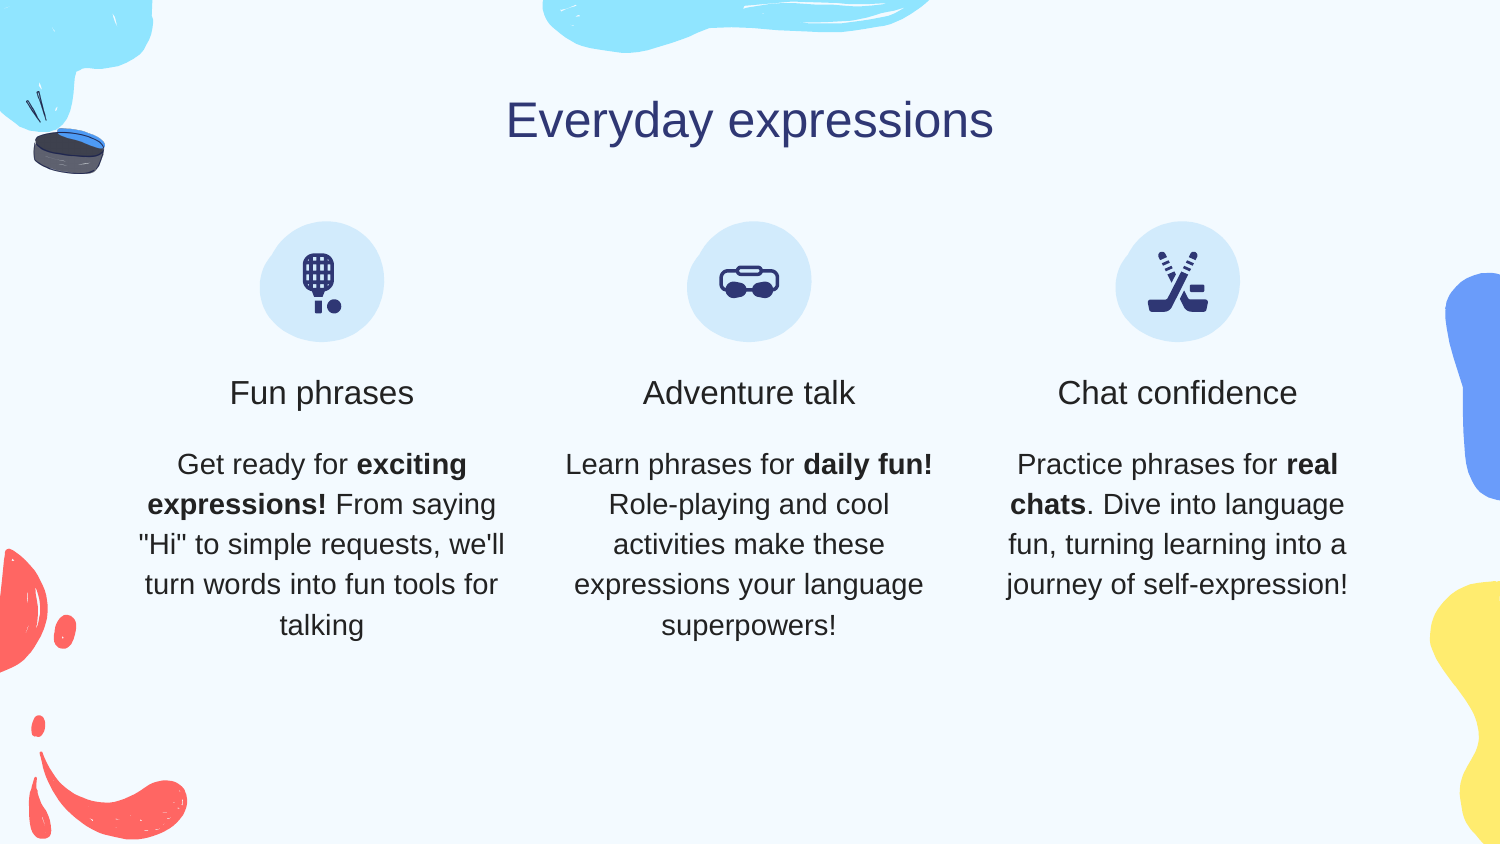

# Everyday expressions

Adventure talk
Fun phrases
Chat confidence
Learn phrases for daily fun! Role-playing and cool activities make these expressions your language superpowers!
Get ready for exciting expressions! From saying "Hi" to simple requests, we'll turn words into fun tools for talking
Practice phrases for real chats. Dive into language fun, turning learning into a journey of self-expression!